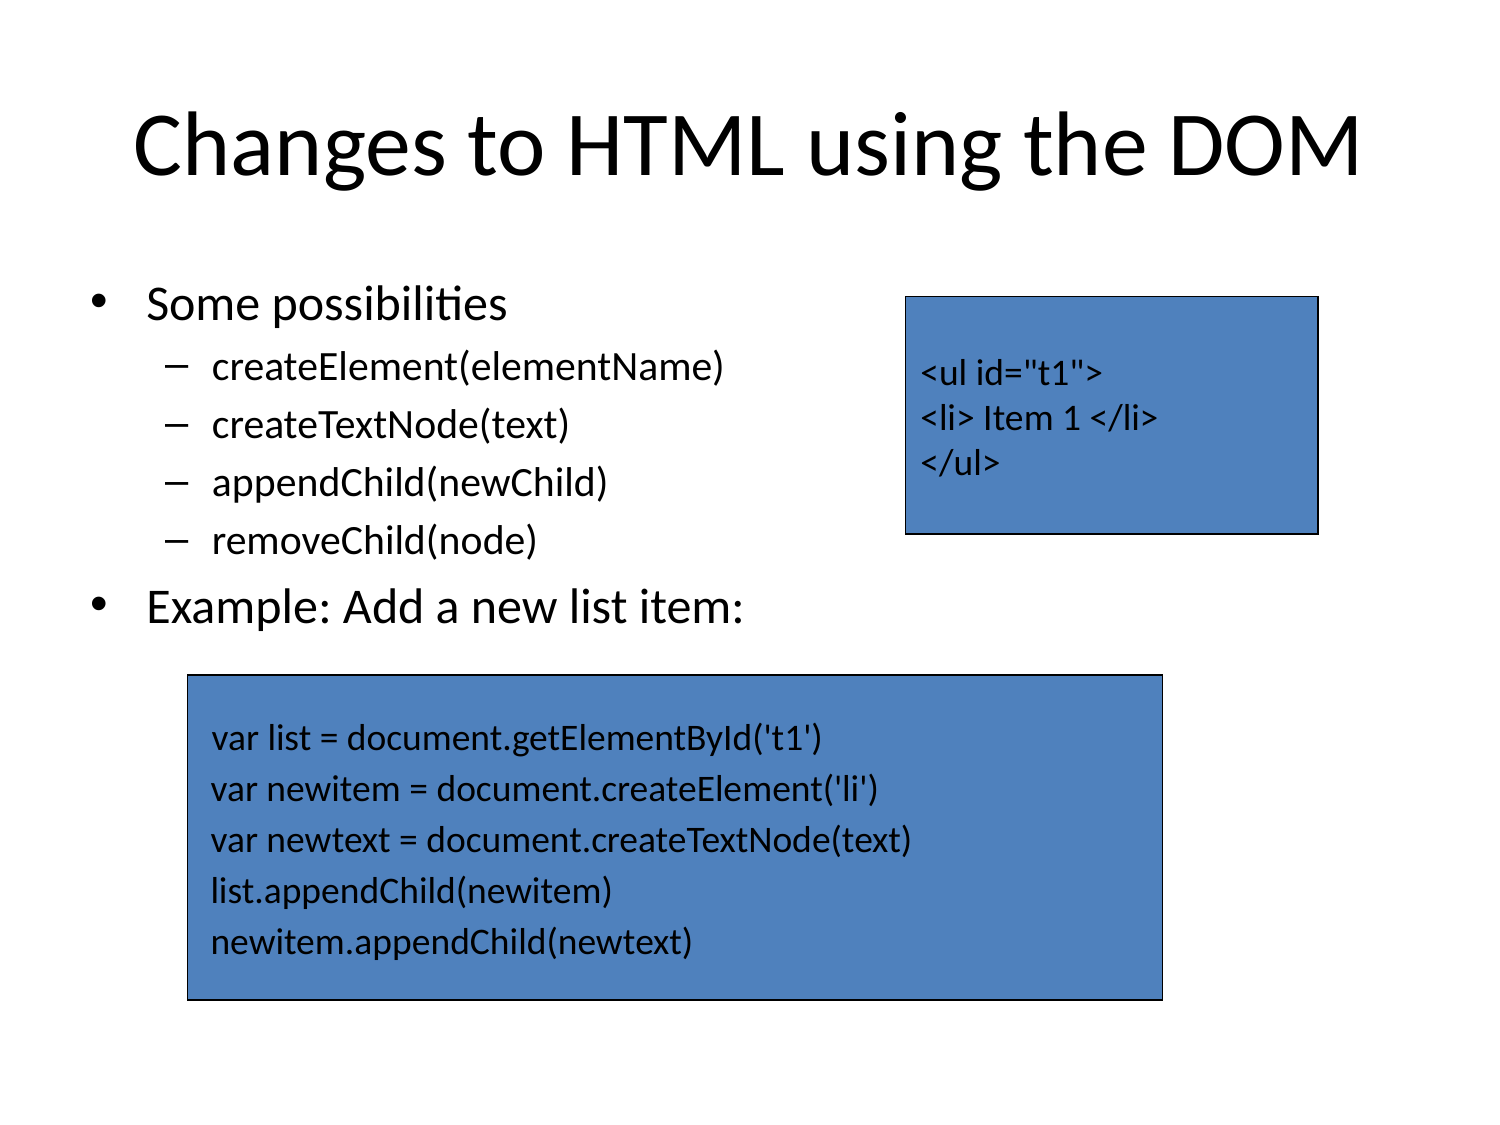

# Changes to HTML using the DOM
Some possibilities
createElement(elementName)
createTextNode(text)
appendChild(newChild)
removeChild(node)
Example: Add a new list item:

<ul id="t1">
<li> Item 1 </li>
</ul>
 var list = document.getElementById('t1')
 var newitem = document.createElement('li')
 var newtext = document.createTextNode(text)
 list.appendChild(newitem)
 newitem.appendChild(newtext)